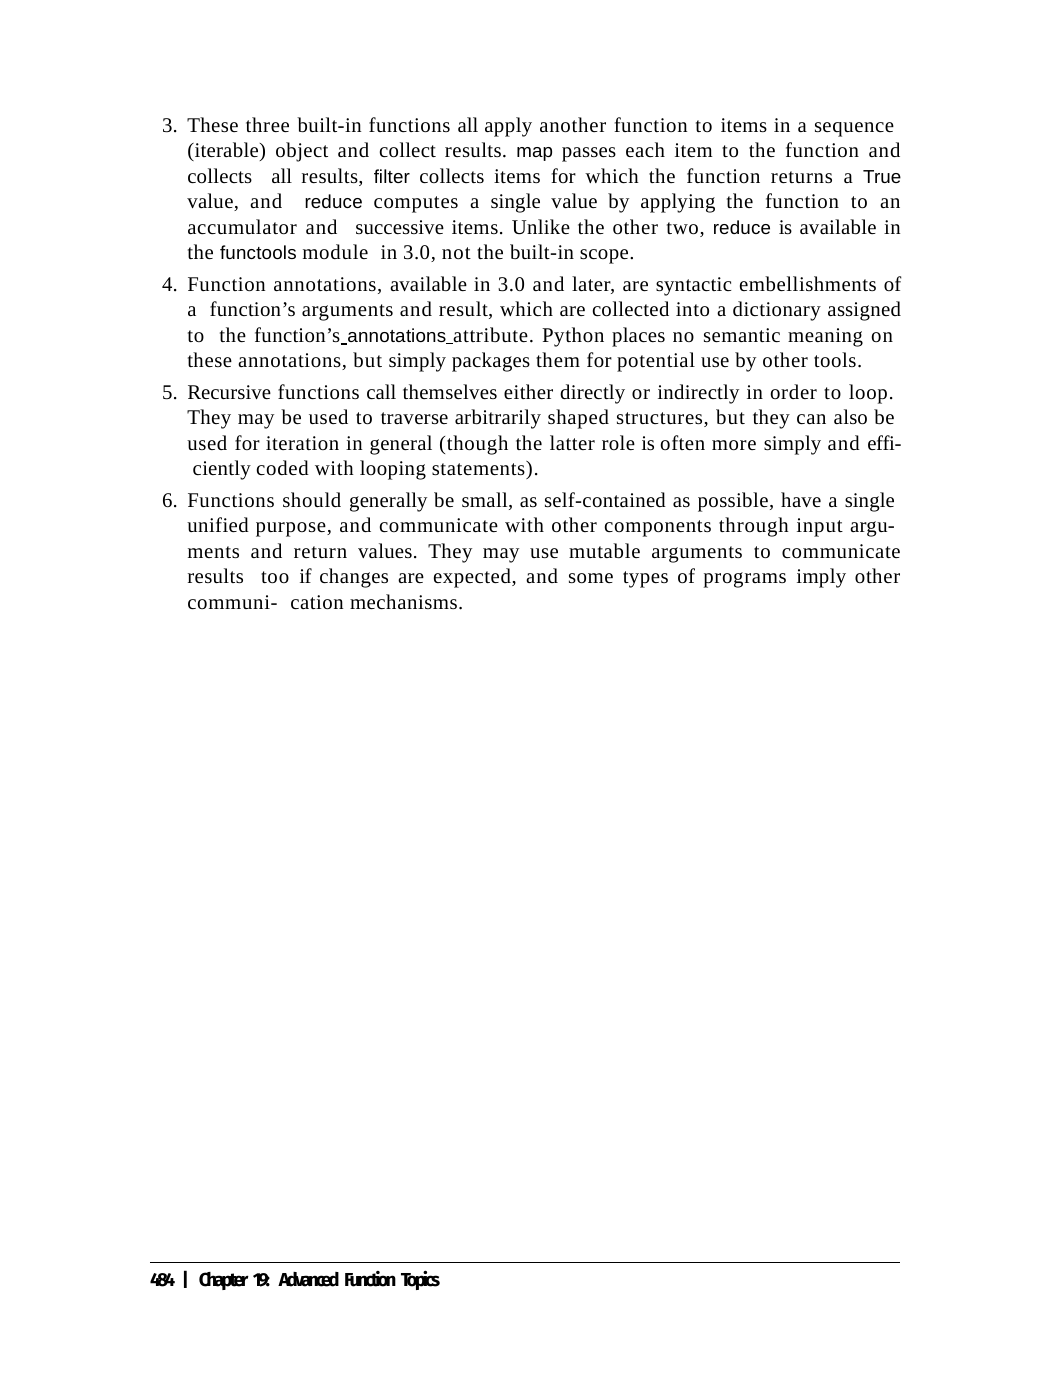

These three built-in functions all apply another function to items in a sequence  (iterable) object and collect results. map passes each item to the function and collects  all results, filter collects items for which the function returns a True value, and  reduce computes a single value by applying the function to an accumulator and  successive items. Unlike the other two, reduce is available in the functools module  in 3.0, not the built-in scope.
Function annotations, available in 3.0 and later, are syntactic embellishments of a  function’s arguments and result, which are collected into a dictionary assigned to  the function’s annotations attribute. Python places no semantic meaning on  these annotations, but simply packages them for potential use by other tools.
Recursive functions call themselves either directly or indirectly in order to loop.  They may be used to traverse arbitrarily shaped structures, but they can also be  used for iteration in general (though the latter role is often more simply and effi-  ciently coded with looping statements).
Functions should generally be small, as self-contained as possible, have a single  unified purpose, and communicate with other components through input argu-  ments and return values. They may use mutable arguments to communicate results  too if changes are expected, and some types of programs imply other communi-  cation mechanisms.

484  |  Chapter 19:  Advanced Function Topics